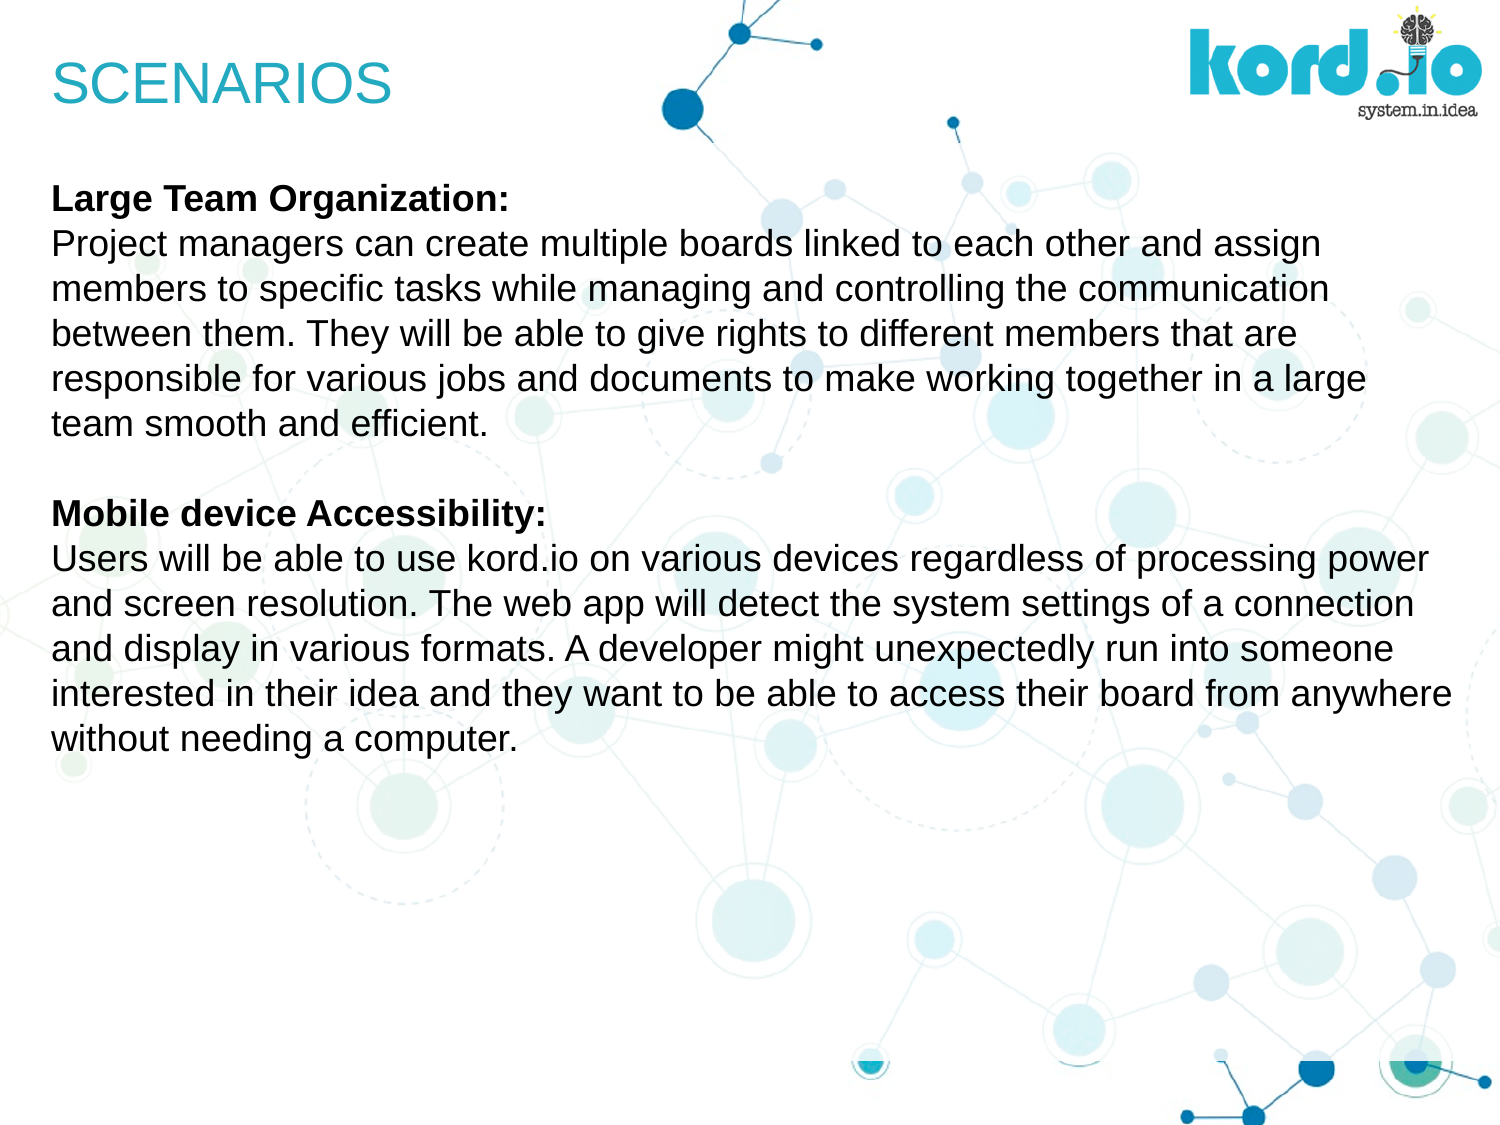

SCENARIOS
Large Team Organization:
Project managers can create multiple boards linked to each other and assign members to specific tasks while managing and controlling the communication between them. They will be able to give rights to different members that are responsible for various jobs and documents to make working together in a large team smooth and efficient.

Mobile device Accessibility:
Users will be able to use kord.io on various devices regardless of processing power and screen resolution. The web app will detect the system settings of a connection and display in various formats. A developer might unexpectedly run into someone interested in their idea and they want to be able to access their board from anywhere without needing a computer.